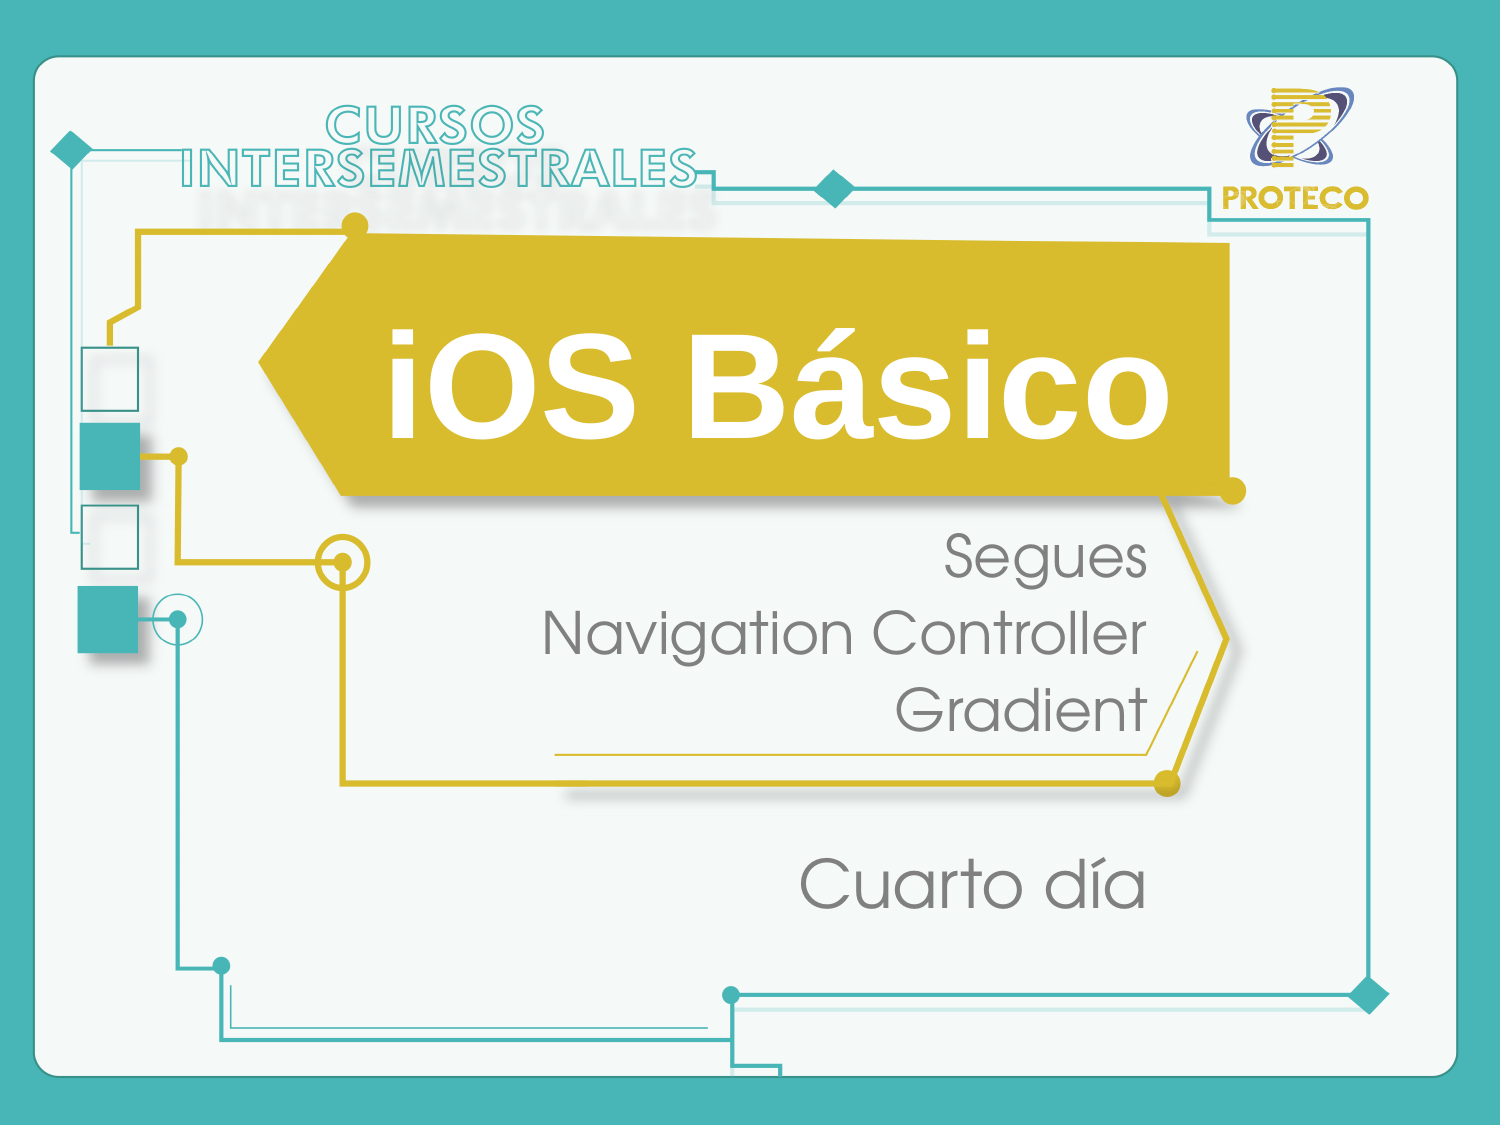

# iOS Básico
Segues
Navigation Controller
Gradient
Cuarto día